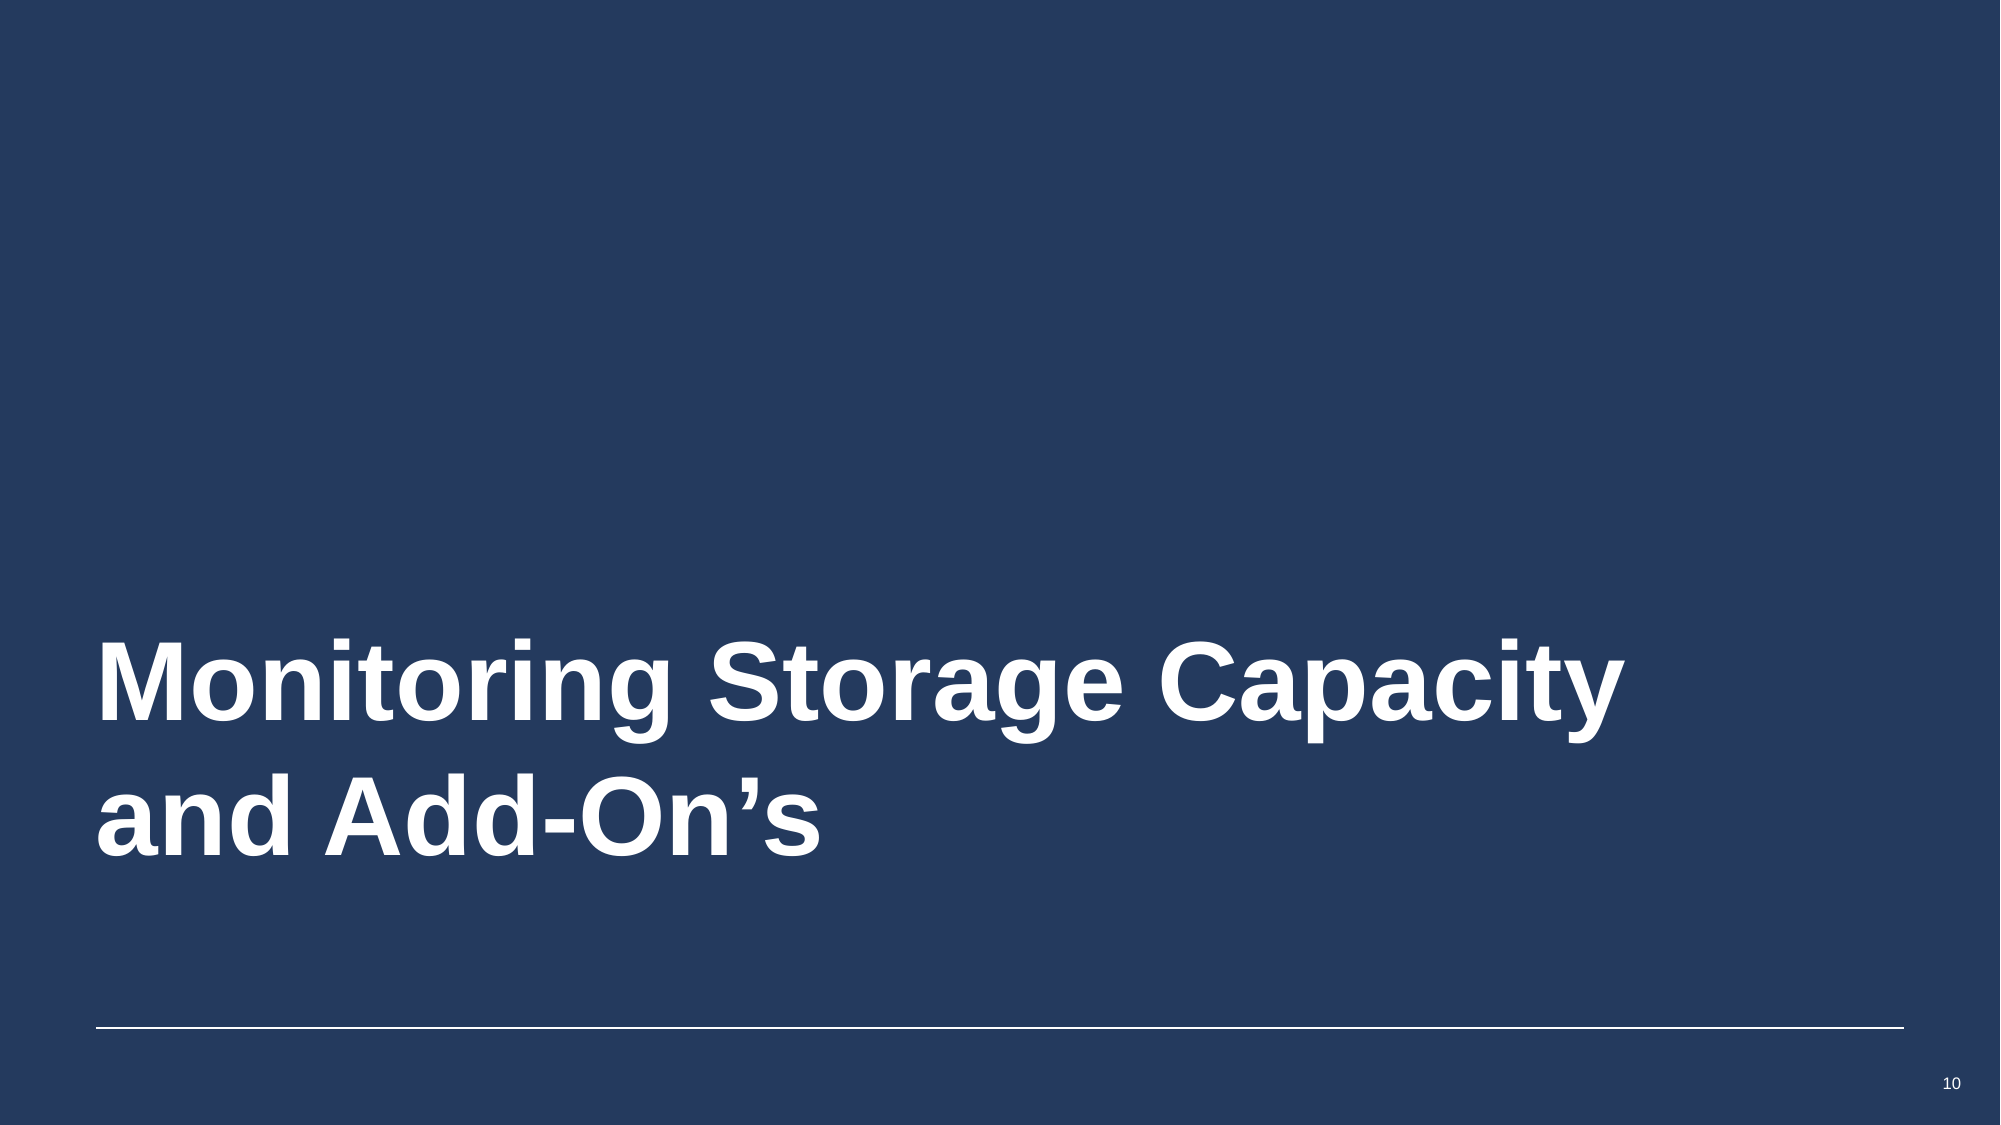

# Monitoring Storage Capacity and Add-On’s

10